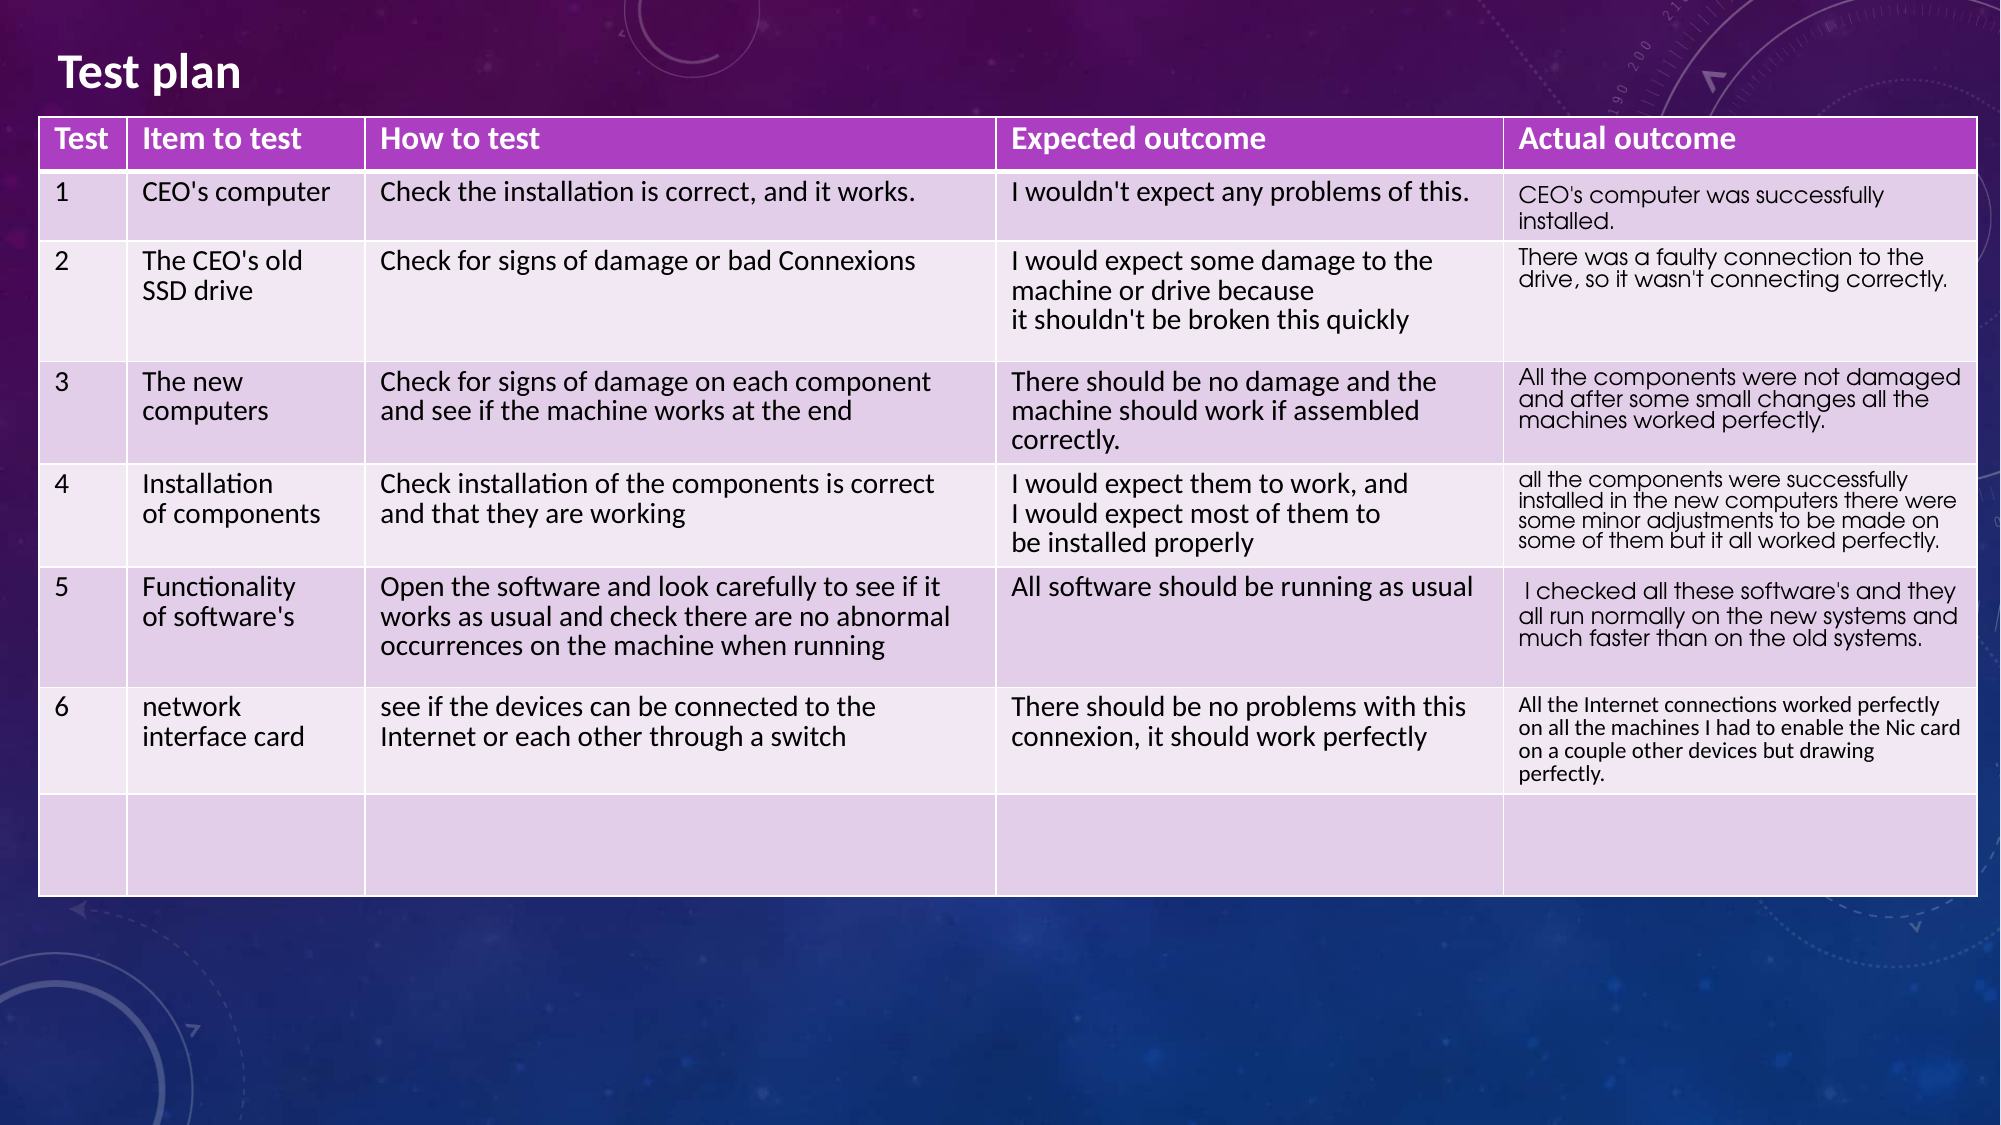

Test plan
| Test | Item to test​ | How to test​ | Expected outcome​ | Actual outcome​ |
| --- | --- | --- | --- | --- |
| 1​ | CEO's computer​ | Check the installation is correct, and it works​. | I wouldn't expect any problems of this​. | ​CEO's computer was successfully installed. |
| 2​ | The CEO's old SSD drive​ | Check for signs of damage or bad Connexions​ | I would expect some damage to the machine or drive because it shouldn't be broken this quickly​ | There was a faulty connection to the drive, so it wasn't connecting correctly. |
| 3​ | The new computers​ | Check for signs of damage on each component and see if the machine works at the end​ | There should be no damage and the machine should work​ if assembled correctly. | All the components were not damaged and after some small changes all the machines worked perfectly. |
| 4​ | Installation of components​ | Check installation of the components is correct and that they are working​ | I would expect them to work, and I would expect most of them to be installed properly​ | all the components were successfully installed in the new computers there were some minor adjustments to be made on some of them but it all worked perfectly. |
| 5​ | Functionality of software's​ | Open the software and look carefully to see if it works as usual and check there are no abnormal occurrences on the machine when running​ | All software should be running as usual​ | ​ I checked all these software's and they all run normally on the new systems and much faster than on the old systems. |
| 6​ | network interface card​ | see if the devices can be connected to the Internet or each other through a switch​ | There should be no problems with this connexion, it should work perfectly​ | All the Internet connections worked perfectly on all the machines I had to enable the Nic card on a couple other devices but drawing perfectly. |
|  |  |  |  |  |